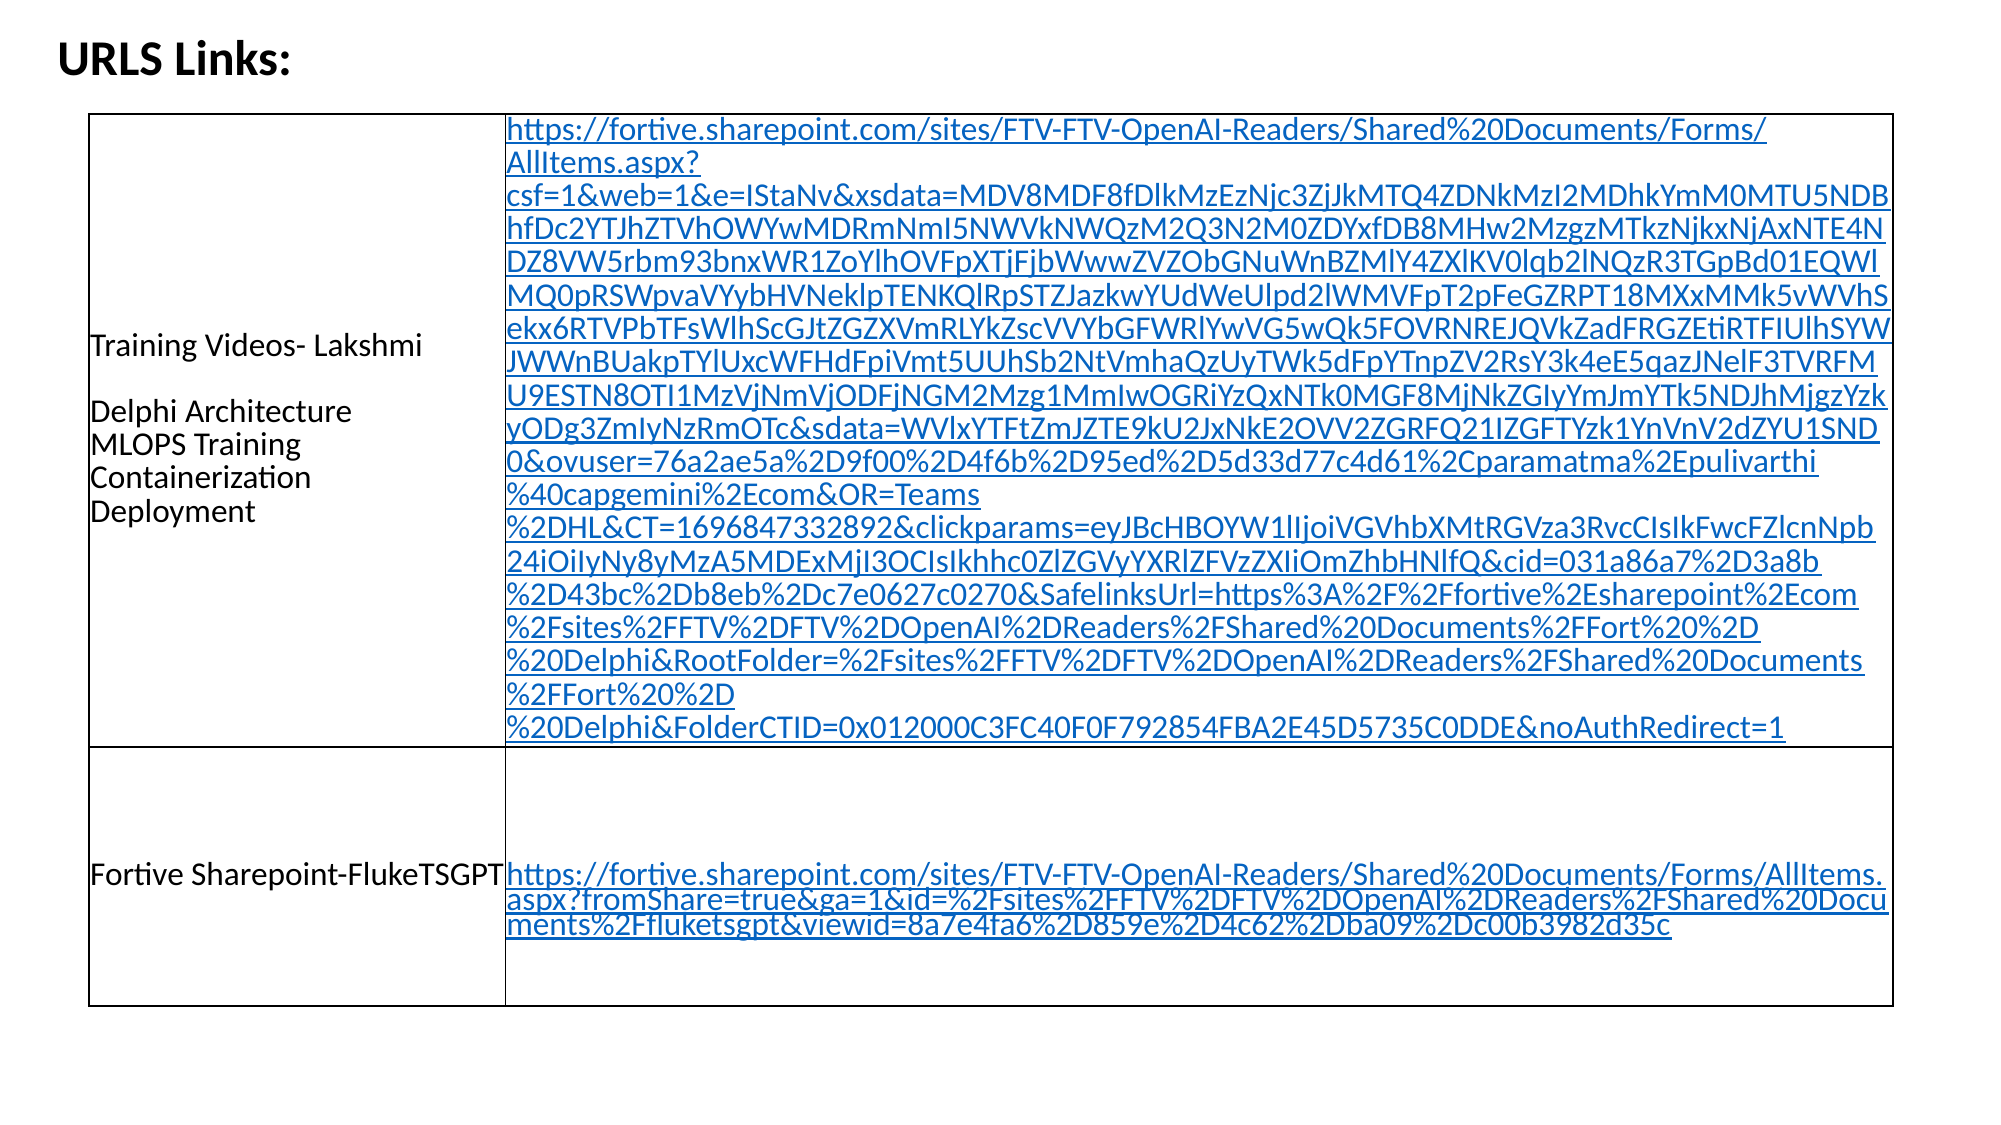

URLS Links:
| Training Videos- Lakshmi Delphi Architecture MLOPS Training Containerization Deployment | https://fortive.sharepoint.com/sites/FTV-FTV-OpenAI-Readers/Shared%20Documents/Forms/AllItems.aspx?csf=1&web=1&e=IStaNv&xsdata=MDV8MDF8fDlkMzEzNjc3ZjJkMTQ4ZDNkMzI2MDhkYmM0MTU5NDBhfDc2YTJhZTVhOWYwMDRmNmI5NWVkNWQzM2Q3N2M0ZDYxfDB8MHw2MzgzMTkzNjkxNjAxNTE4NDZ8VW5rbm93bnxWR1ZoYlhOVFpXTjFjbWwwZVZObGNuWnBZMlY4ZXlKV0lqb2lNQzR3TGpBd01EQWlMQ0pRSWpvaVYybHVNeklpTENKQlRpSTZJazkwYUdWeUlpd2lWMVFpT2pFeGZRPT18MXxMMk5vWVhSekx6RTVPbTFsWlhScGJtZGZXVmRLYkZscVVYbGFWRlYwVG5wQk5FOVRNREJQVkZadFRGZEtiRTFIUlhSYWJWWnBUakpTYlUxcWFHdFpiVmt5UUhSb2NtVmhaQzUyTWk5dFpYTnpZV2RsY3k4eE5qazJNelF3TVRFMU9ESTN8OTI1MzVjNmVjODFjNGM2Mzg1MmIwOGRiYzQxNTk0MGF8MjNkZGIyYmJmYTk5NDJhMjgzYzkyODg3ZmIyNzRmOTc&sdata=WVlxYTFtZmJZTE9kU2JxNkE2OVV2ZGRFQ21IZGFTYzk1YnVnV2dZYU1SND0&ovuser=76a2ae5a%2D9f00%2D4f6b%2D95ed%2D5d33d77c4d61%2Cparamatma%2Epulivarthi%40capgemini%2Ecom&OR=Teams%2DHL&CT=1696847332892&clickparams=eyJBcHBOYW1lIjoiVGVhbXMtRGVza3RvcCIsIkFwcFZlcnNpb24iOiIyNy8yMzA5MDExMjI3OCIsIkhhc0ZlZGVyYXRlZFVzZXIiOmZhbHNlfQ&cid=031a86a7%2D3a8b%2D43bc%2Db8eb%2Dc7e0627c0270&SafelinksUrl=https%3A%2F%2Ffortive%2Esharepoint%2Ecom%2Fsites%2FFTV%2DFTV%2DOpenAI%2DReaders%2FShared%20Documents%2FFort%20%2D%20Delphi&RootFolder=%2Fsites%2FFTV%2DFTV%2DOpenAI%2DReaders%2FShared%20Documents%2FFort%20%2D%20Delphi&FolderCTID=0x012000C3FC40F0F792854FBA2E45D5735C0DDE&noAuthRedirect=1 |
| --- | --- |
| Fortive Sharepoint-FlukeTSGPT | https://fortive.sharepoint.com/sites/FTV-FTV-OpenAI-Readers/Shared%20Documents/Forms/AllItems.aspx?fromShare=true&ga=1&id=%2Fsites%2FFTV%2DFTV%2DOpenAI%2DReaders%2FShared%20Documents%2Ffluketsgpt&viewid=8a7e4fa6%2D859e%2D4c62%2Dba09%2Dc00b3982d35c |